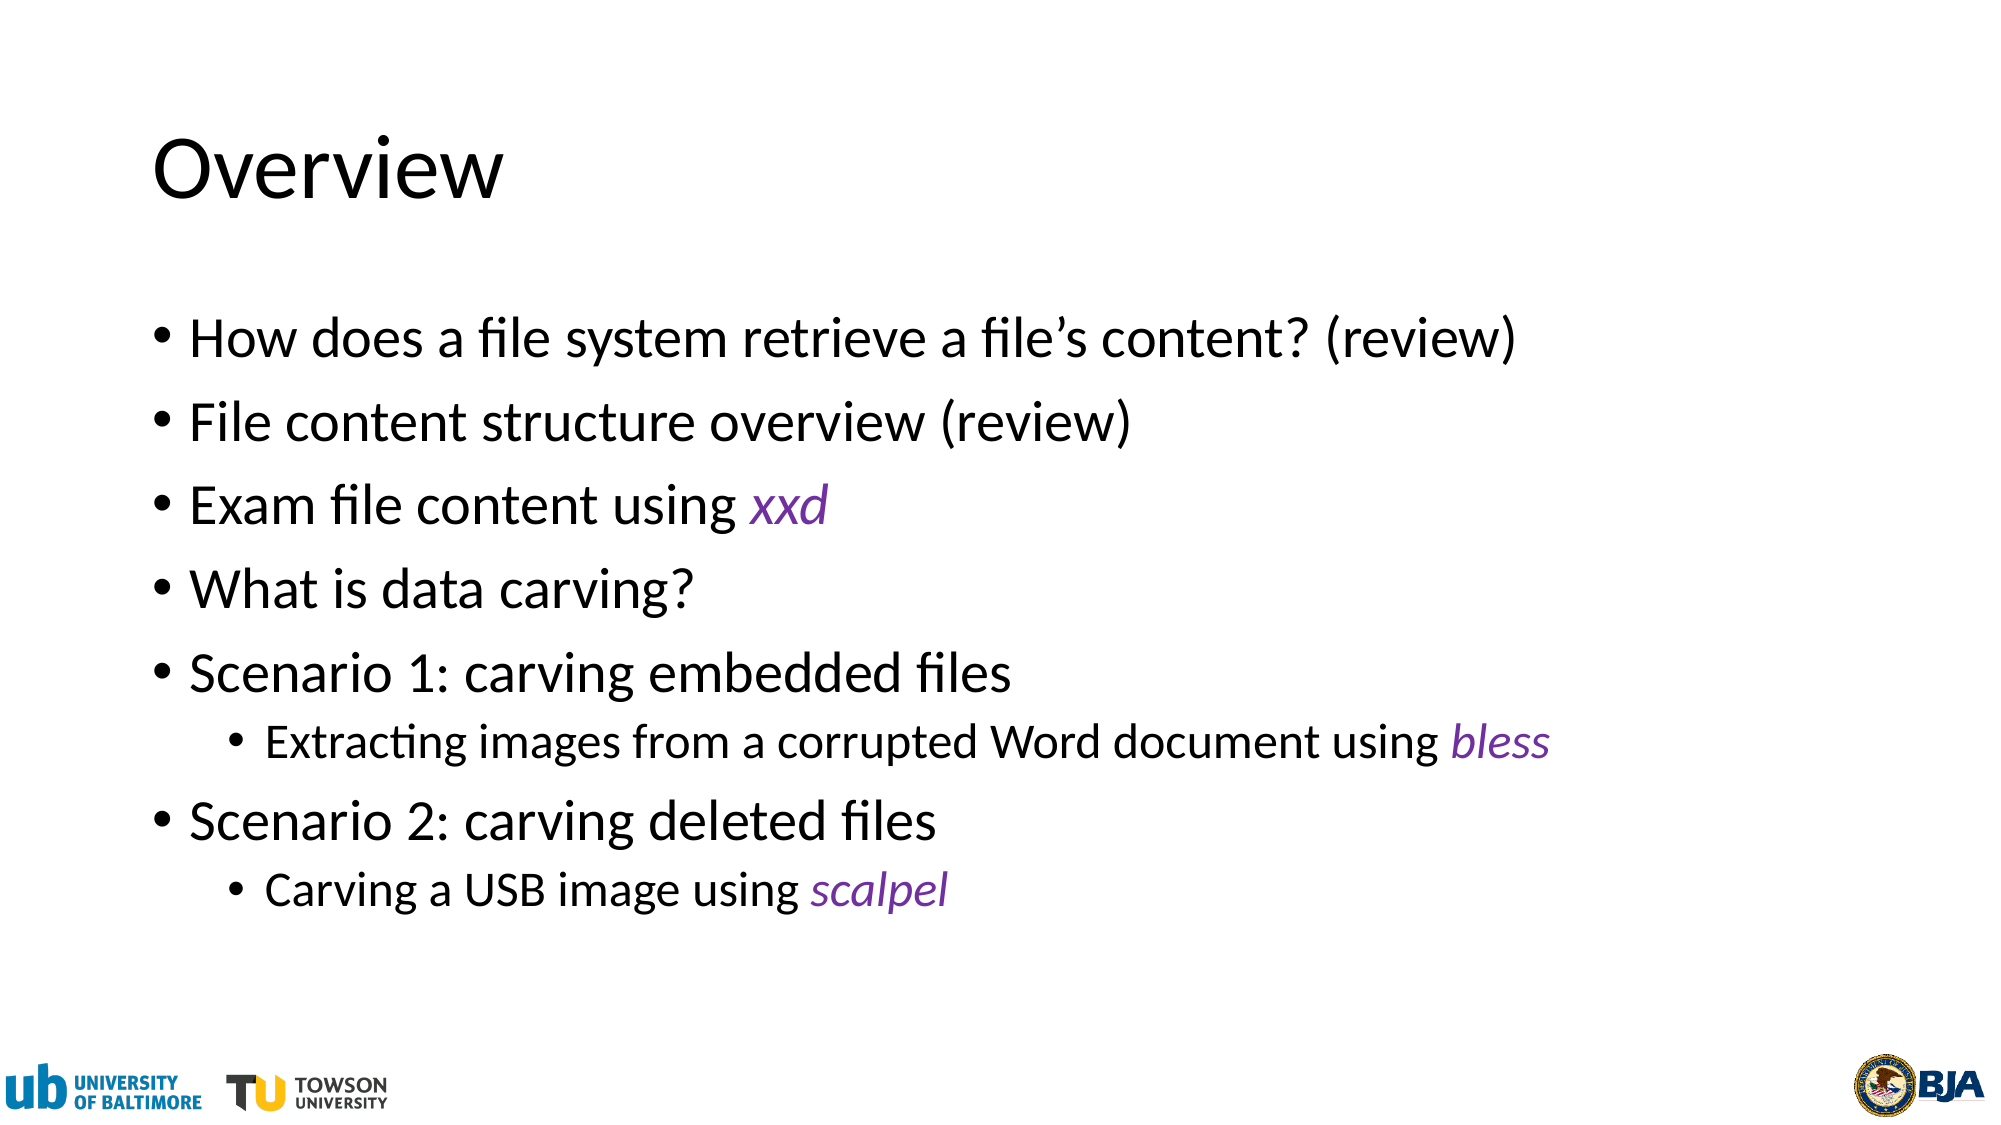

# Overview
How does a file system retrieve a file’s content? (review)
File content structure overview (review)
Exam file content using xxd
What is data carving?
Scenario 1: carving embedded files
Extracting images from a corrupted Word document using bless
Scenario 2: carving deleted files
Carving a USB image using scalpel